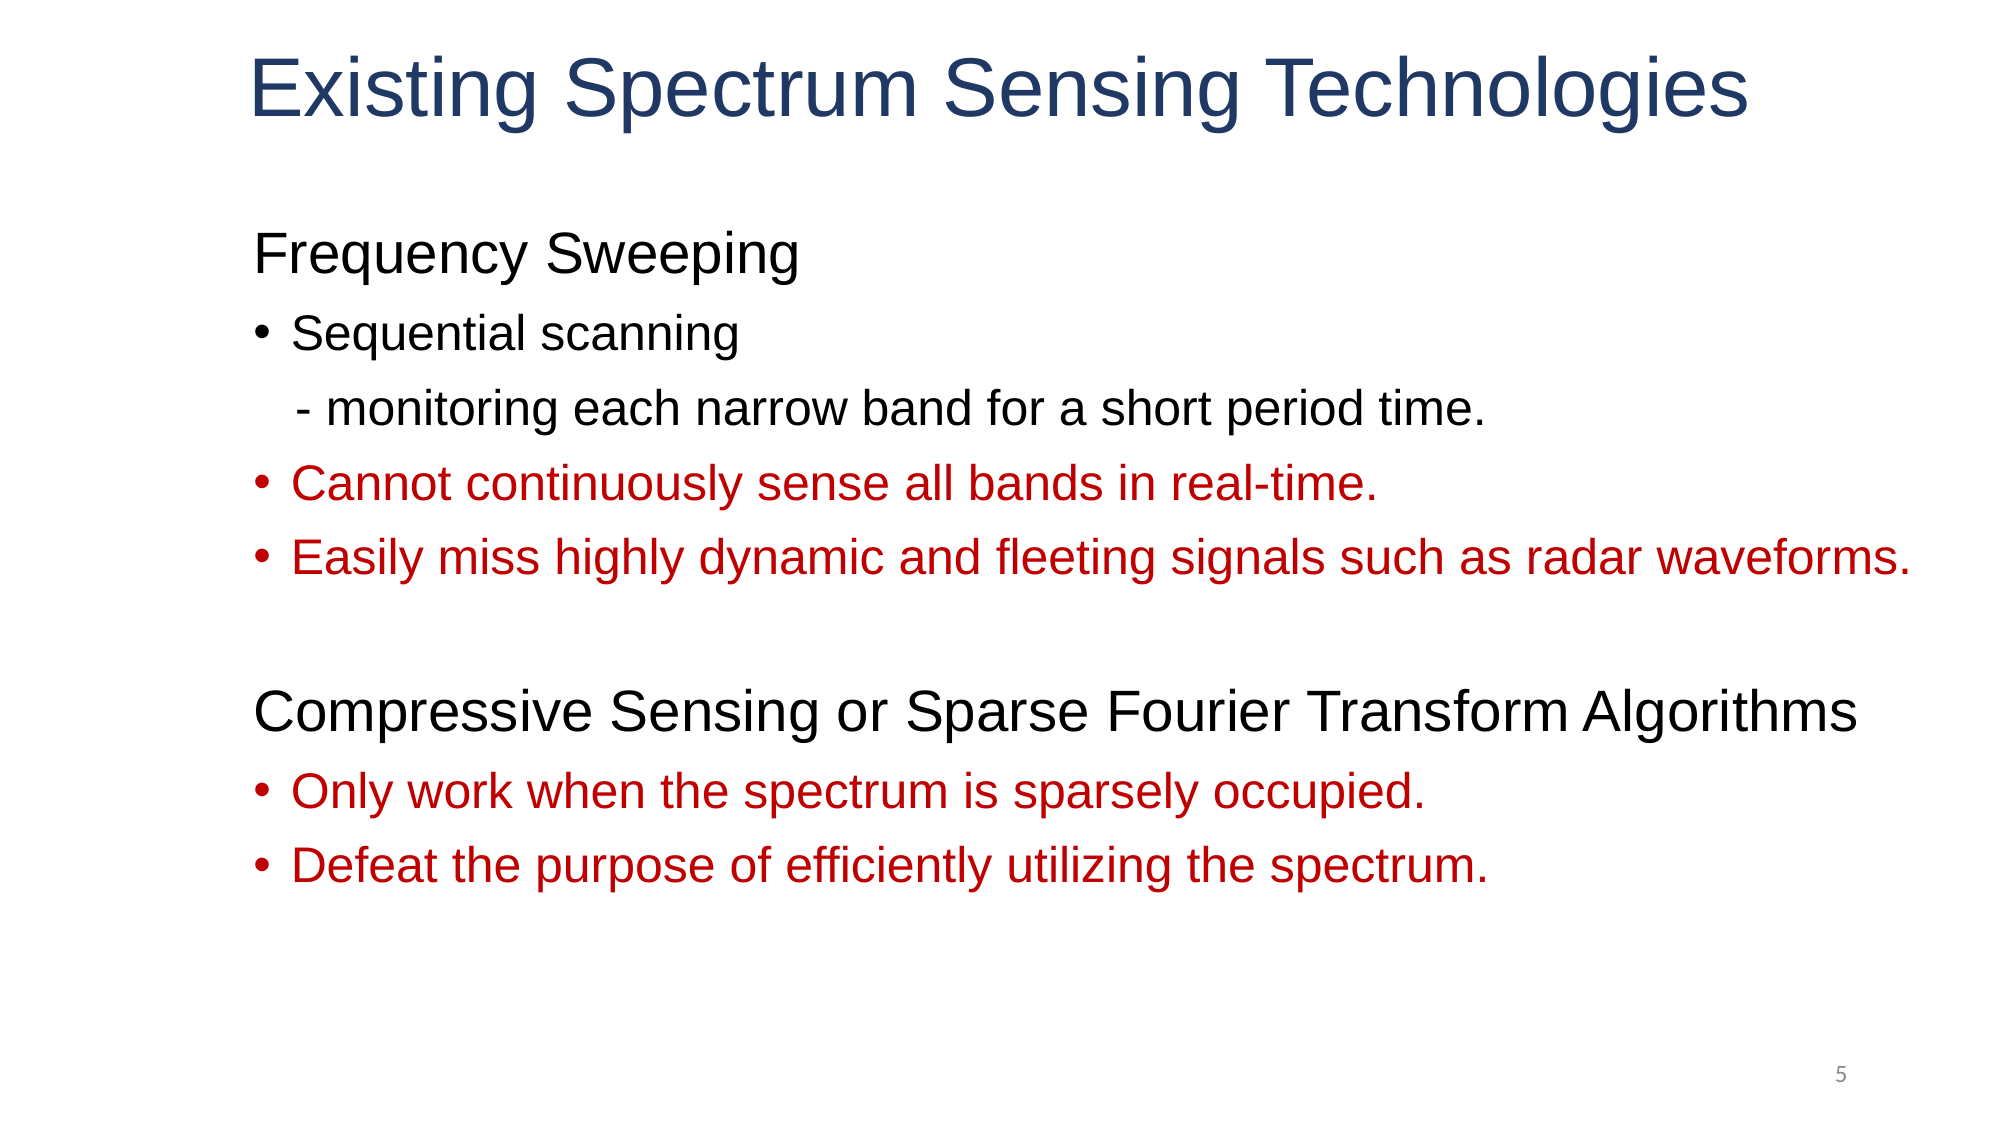

# Existing Spectrum Sensing Technologies
Frequency Sweeping
Sequential scanning
   - monitoring each narrow band for a short period time.
Cannot continuously sense all bands in real-time.
Easily miss highly dynamic and fleeting signals such as radar waveforms.

Compressive Sensing or Sparse Fourier Transform Algorithms
Only work when the spectrum is sparsely occupied.
Defeat the purpose of efficiently utilizing the spectrum.

5